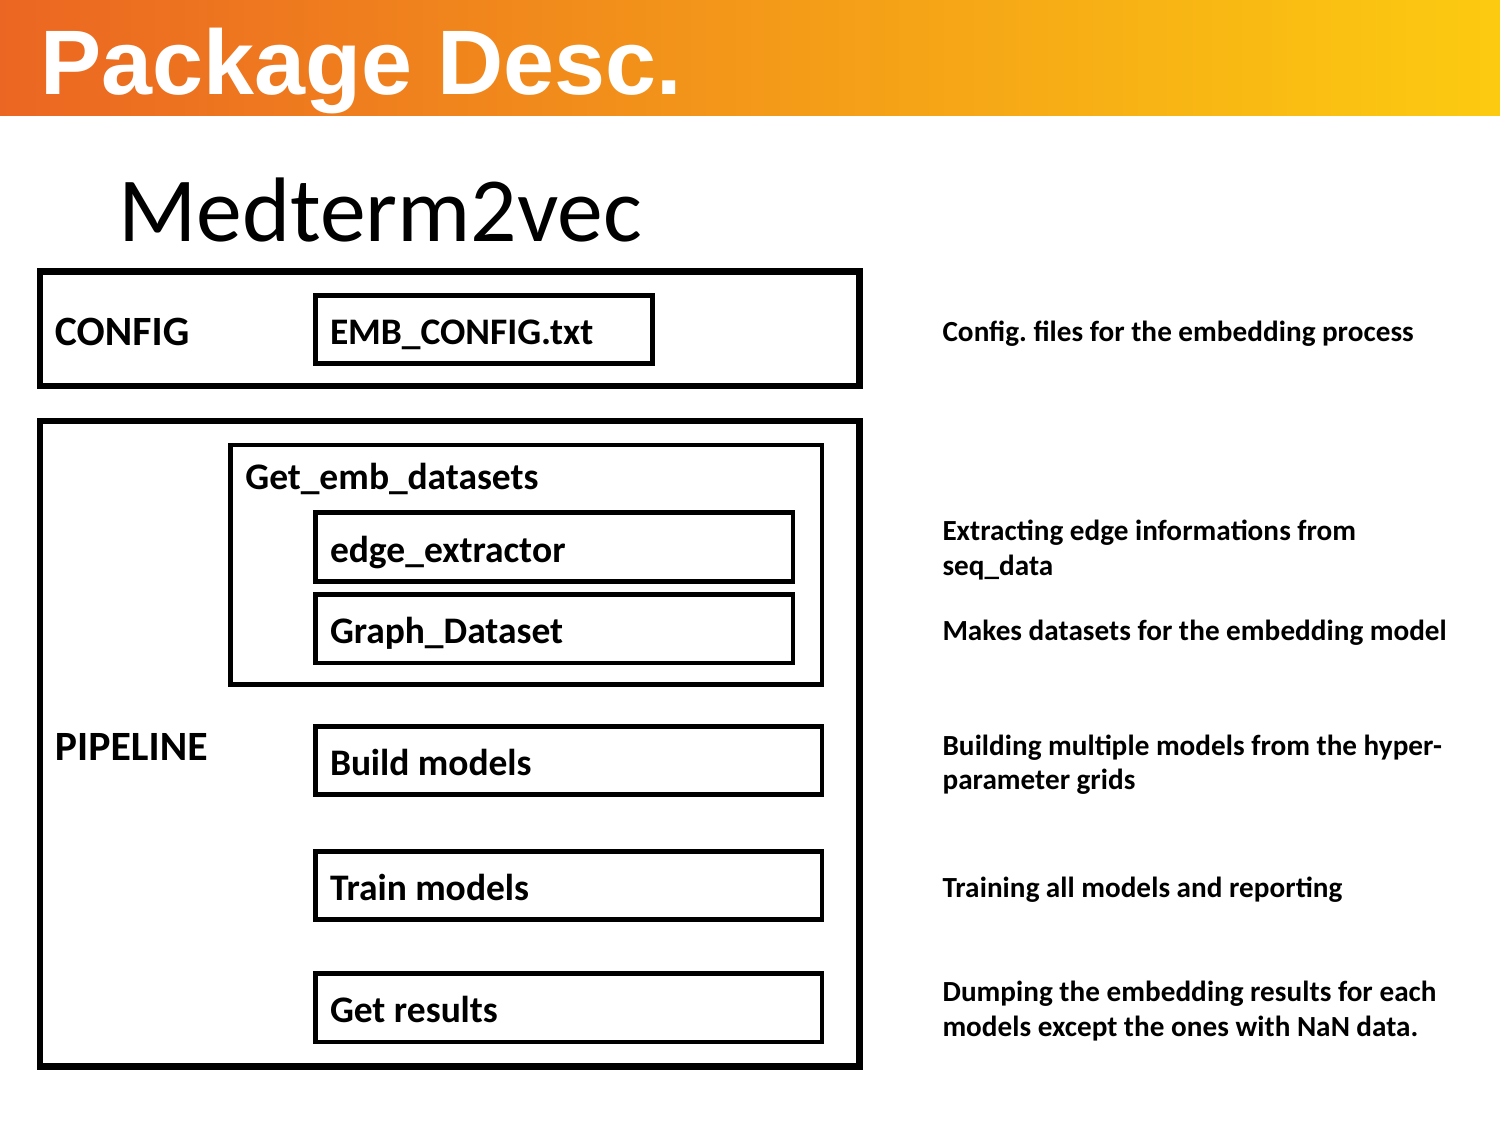

Package Desc.
# Medterm2vec
CONFIG
EMB_CONFIG.txt
Config. files for the embedding process
PIPELINE
Get_emb_datasets
Extracting edge informations from seq_data
edge_extractor
Graph_Dataset
Makes datasets for the embedding model
Build models
Building multiple models from the hyper-parameter grids
Train models
Training all models and reporting
Get results
Dumping the embedding results for each models except the ones with NaN data.